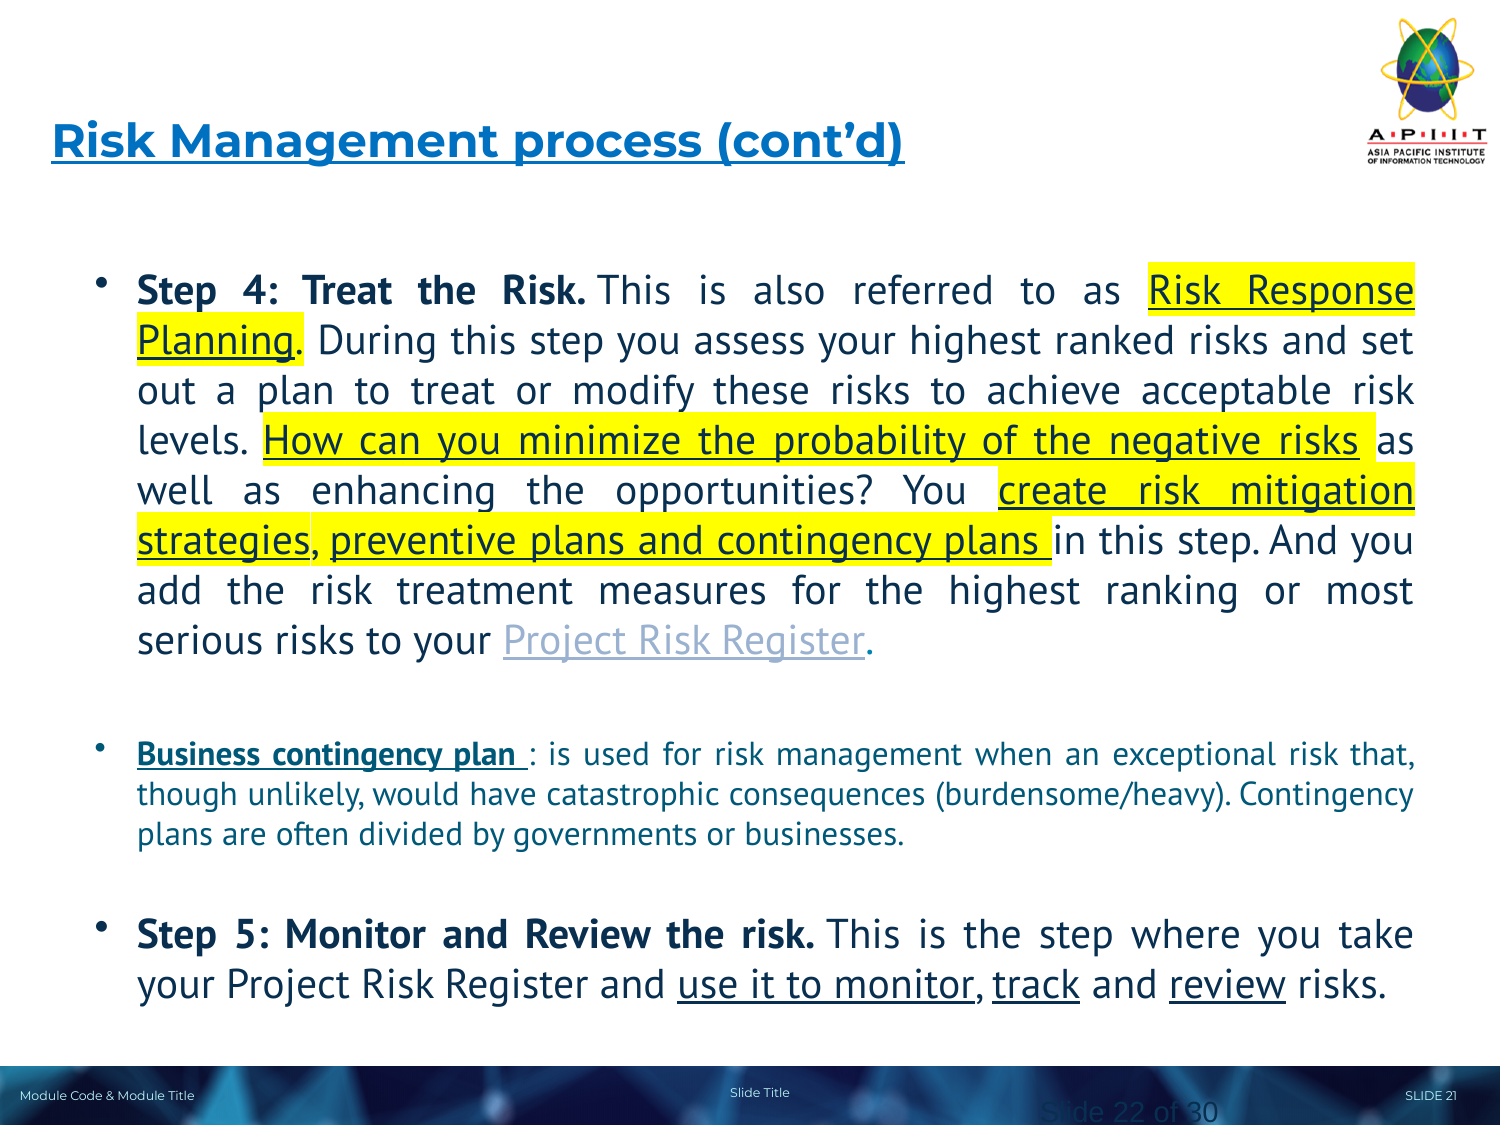

# Risk Management process (cont’d)
Step 4: Treat the Risk. This is also referred to as Risk Response Planning. During this step you assess your highest ranked risks and set out a plan to treat or modify these risks to achieve acceptable risk levels. How can you minimize the probability of the negative risks as well as enhancing the opportunities? You create risk mitigation strategies, preventive plans and contingency plans in this step. And you add the risk treatment measures for the highest ranking or most serious risks to your Project Risk Register.

Business contingency plan : is used for risk management when an exceptional risk that, though unlikely, would have catastrophic consequences (burdensome/heavy). Contingency plans are often divided by governments or businesses.

Step 5: Monitor and Review the risk. This is the step where you take your Project Risk Register and use it to monitor, track and review risks.

Slide 22 of 30